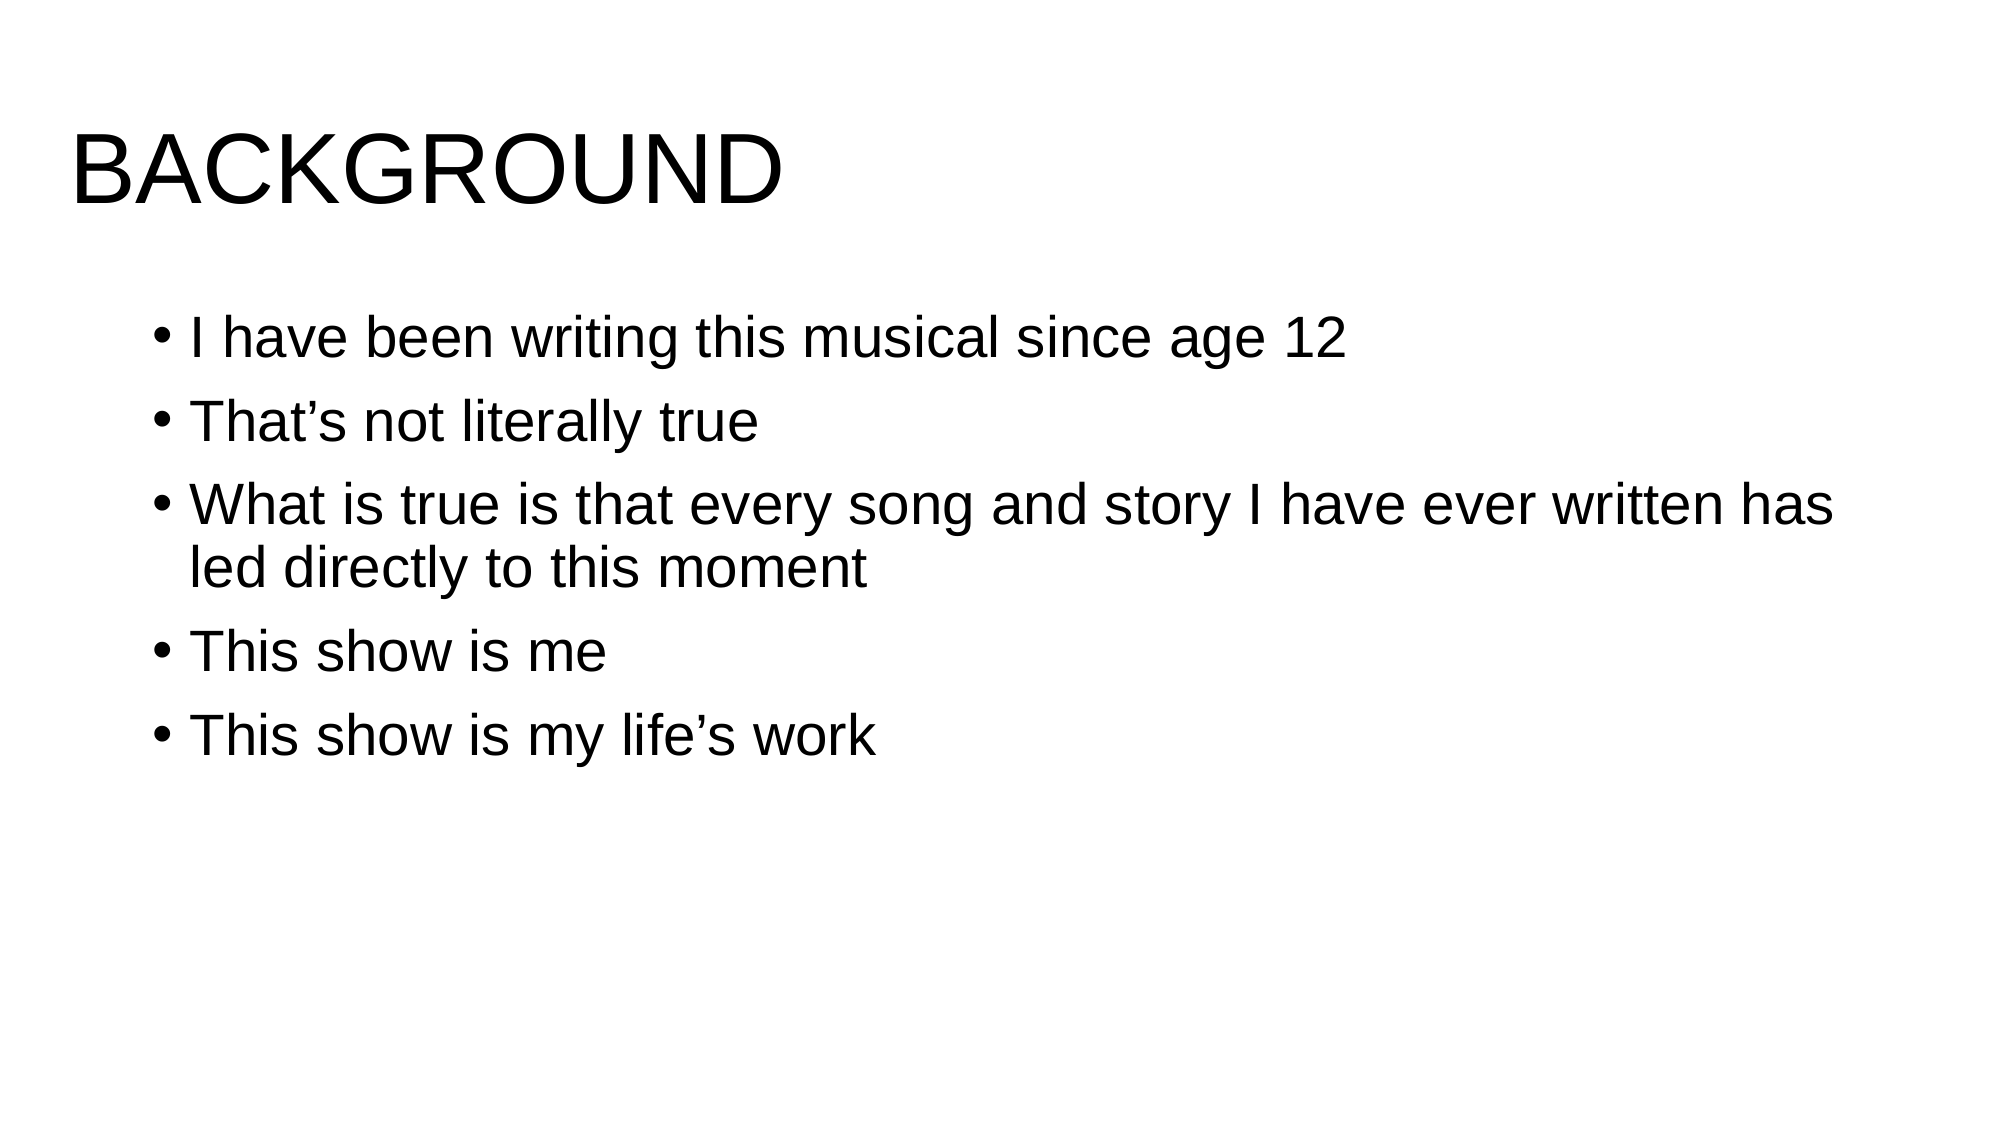

BACKGROUND
I have been writing this musical since age 12
That’s not literally true
What is true is that every song and story I have ever written has led directly to this moment
This show is me
This show is my life’s work